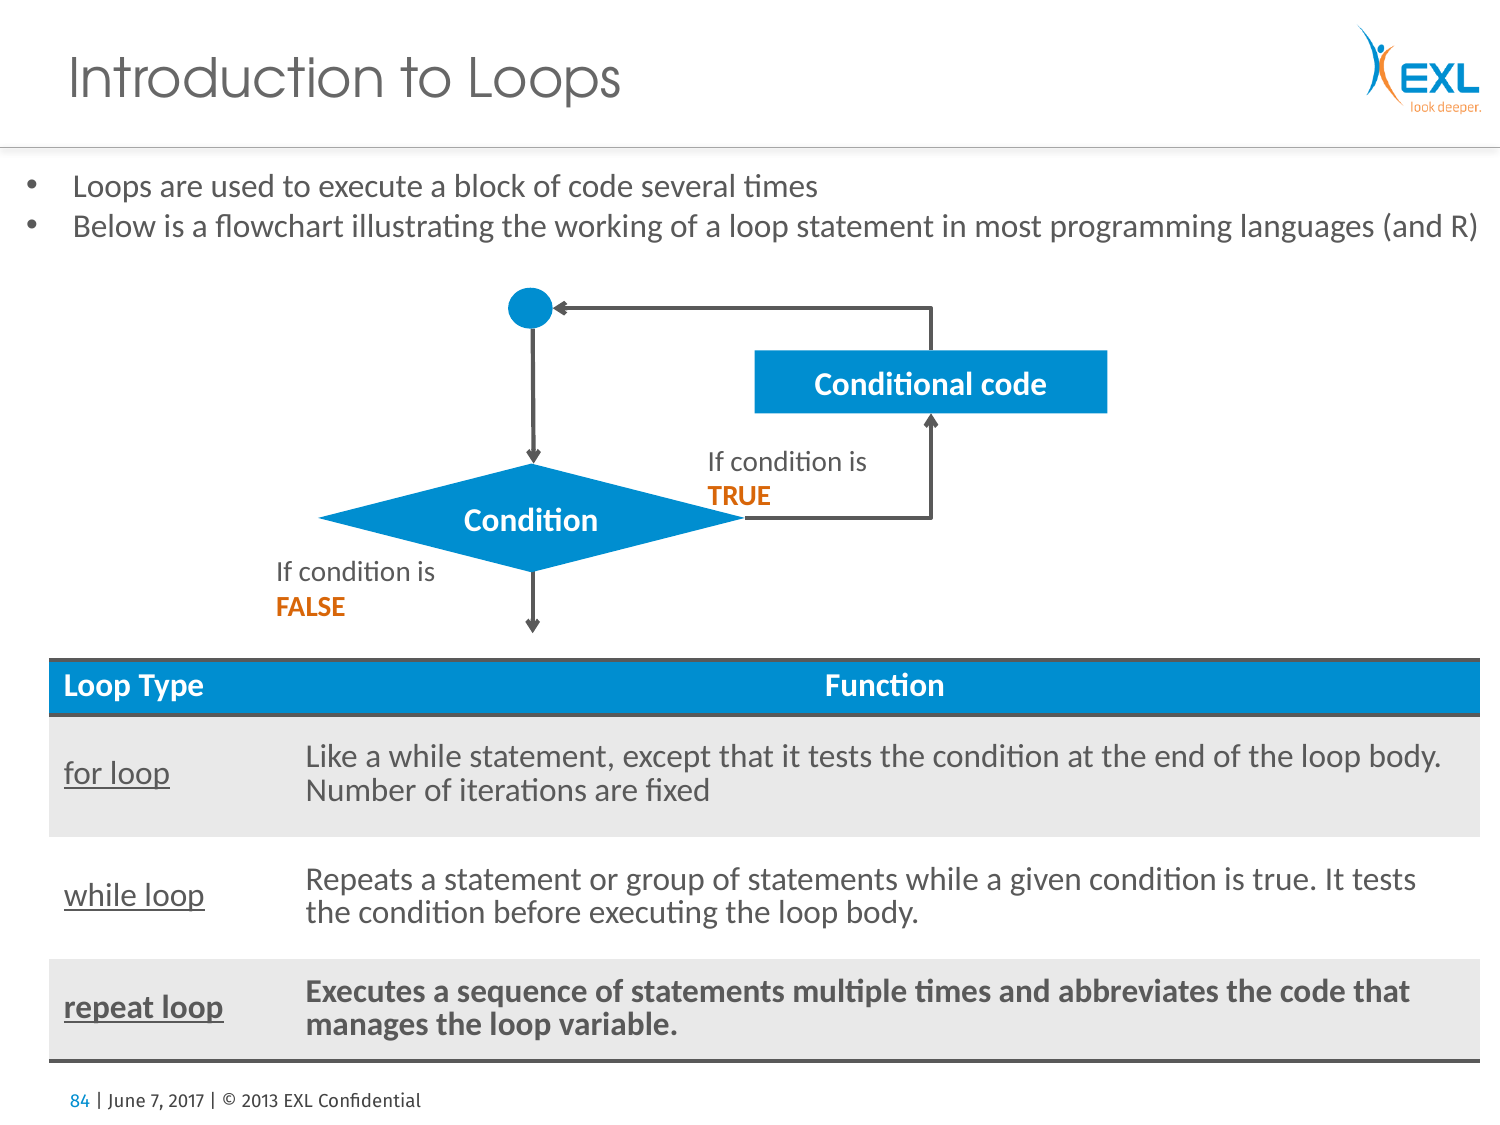

# Introduction to Loops
Loops are used to execute a block of code several times
Below is a flowchart illustrating the working of a loop statement in most programming languages (and R)

Conditional code
If condition is TRUE
Condition
If condition is
FALSE
| Loop Type | Function |
| --- | --- |
| for loop | Like a while statement, except that it tests the condition at the end of the loop body. Number of iterations are fixed |
| while loop | Repeats a statement or group of statements while a given condition is true. It tests the condition before executing the loop body. |
| repeat loop | Executes a sequence of statements multiple times and abbreviates the code that manages the loop variable. |